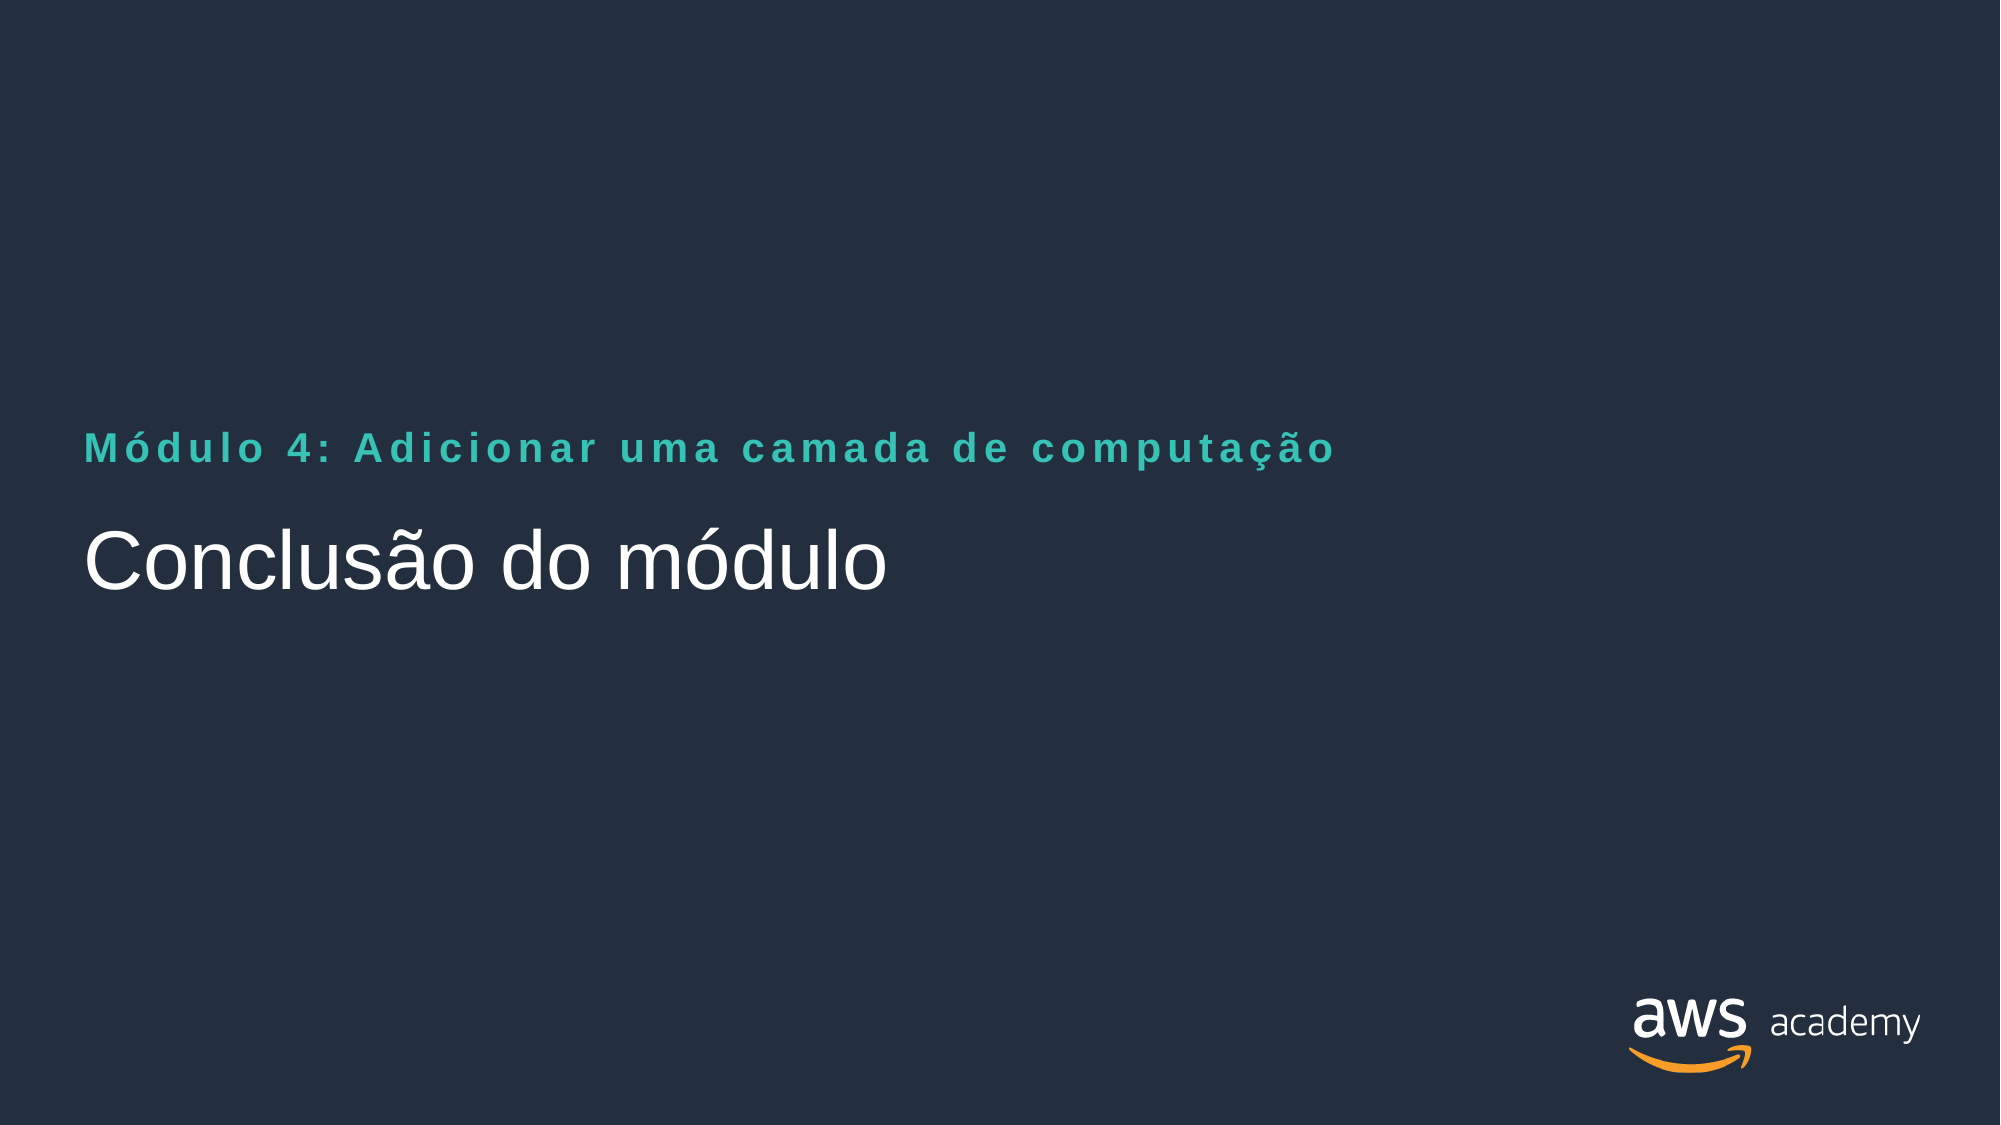

Módulo 4: Adicionar uma camada de computação

# Conclusão do módulo